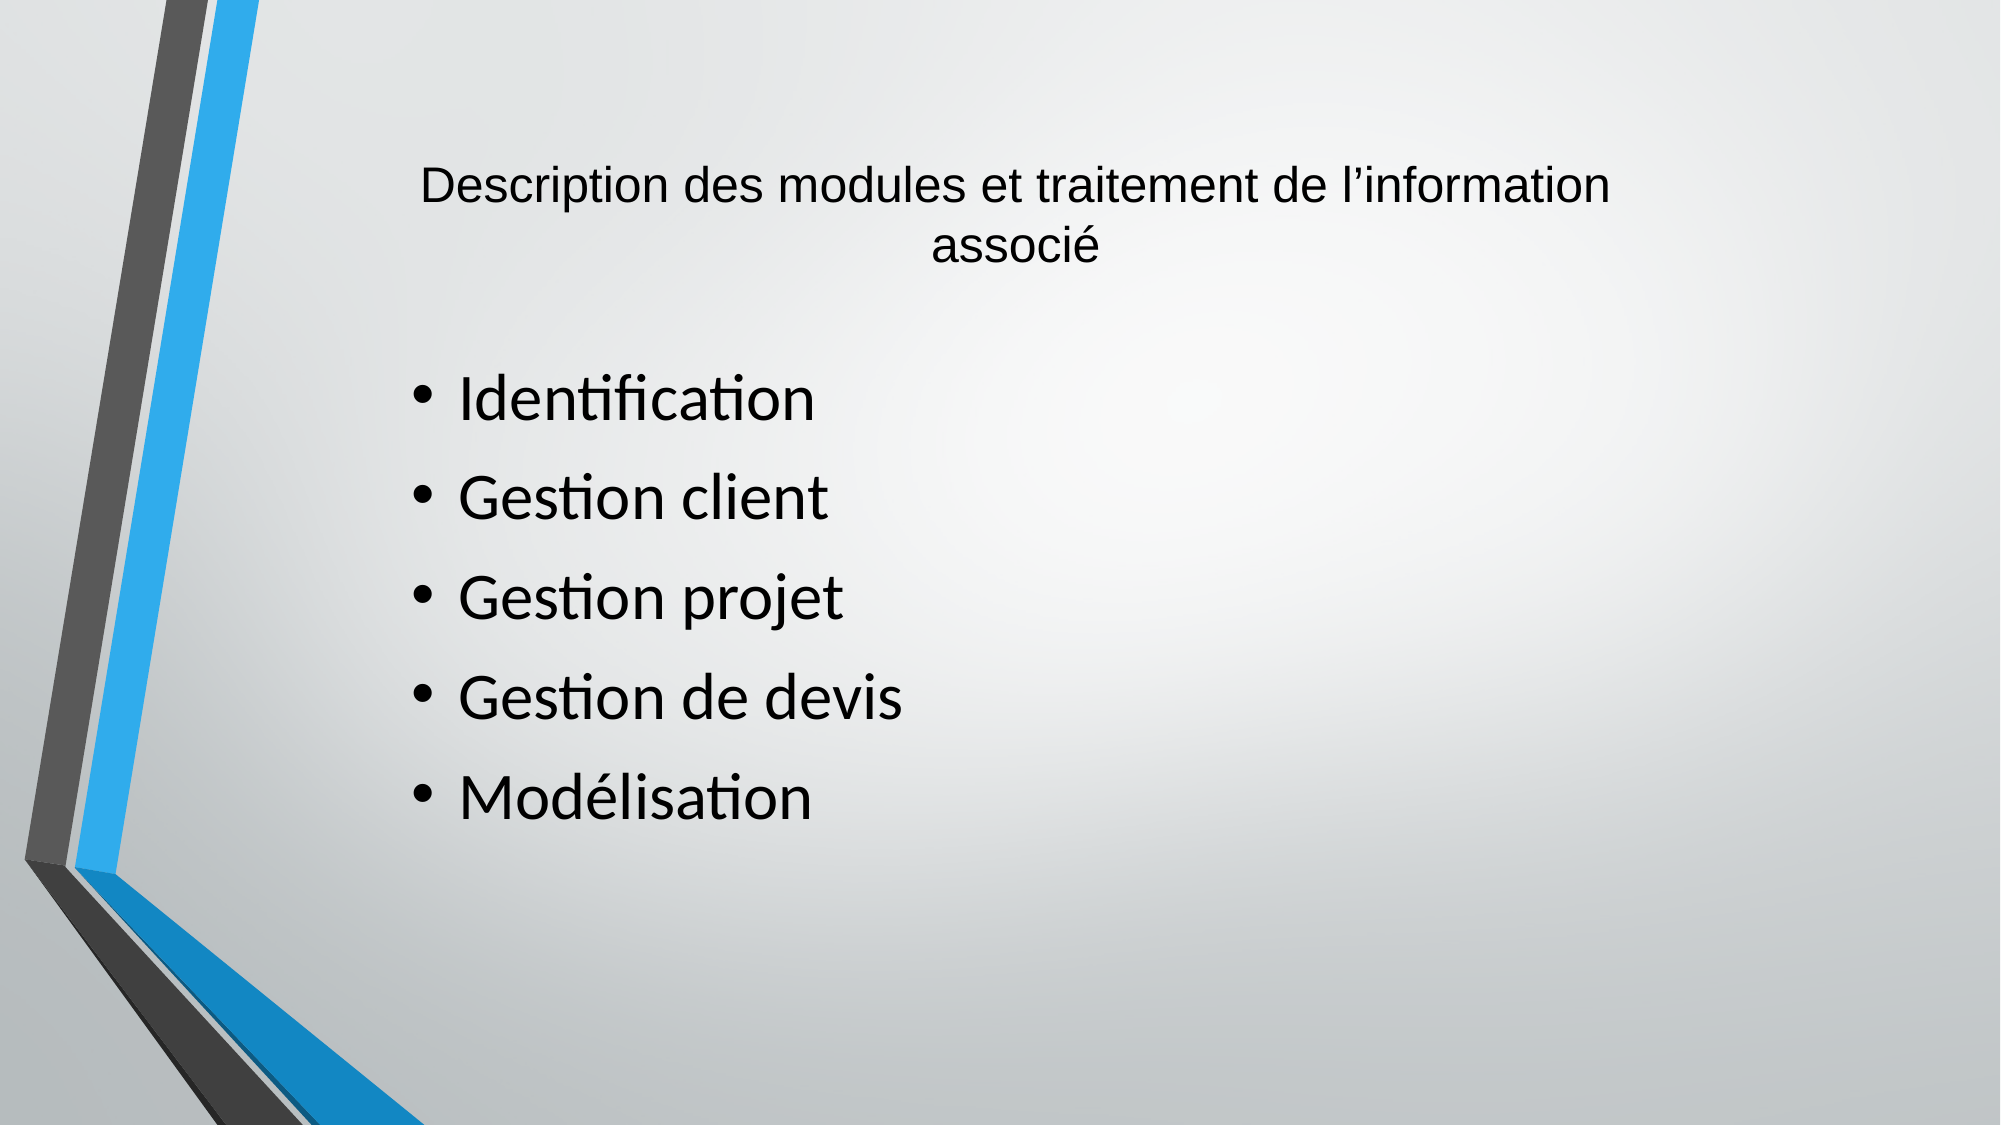

# Description des modules et traitement de l’information associé
Identification
Gestion client
Gestion projet
Gestion de devis
Modélisation